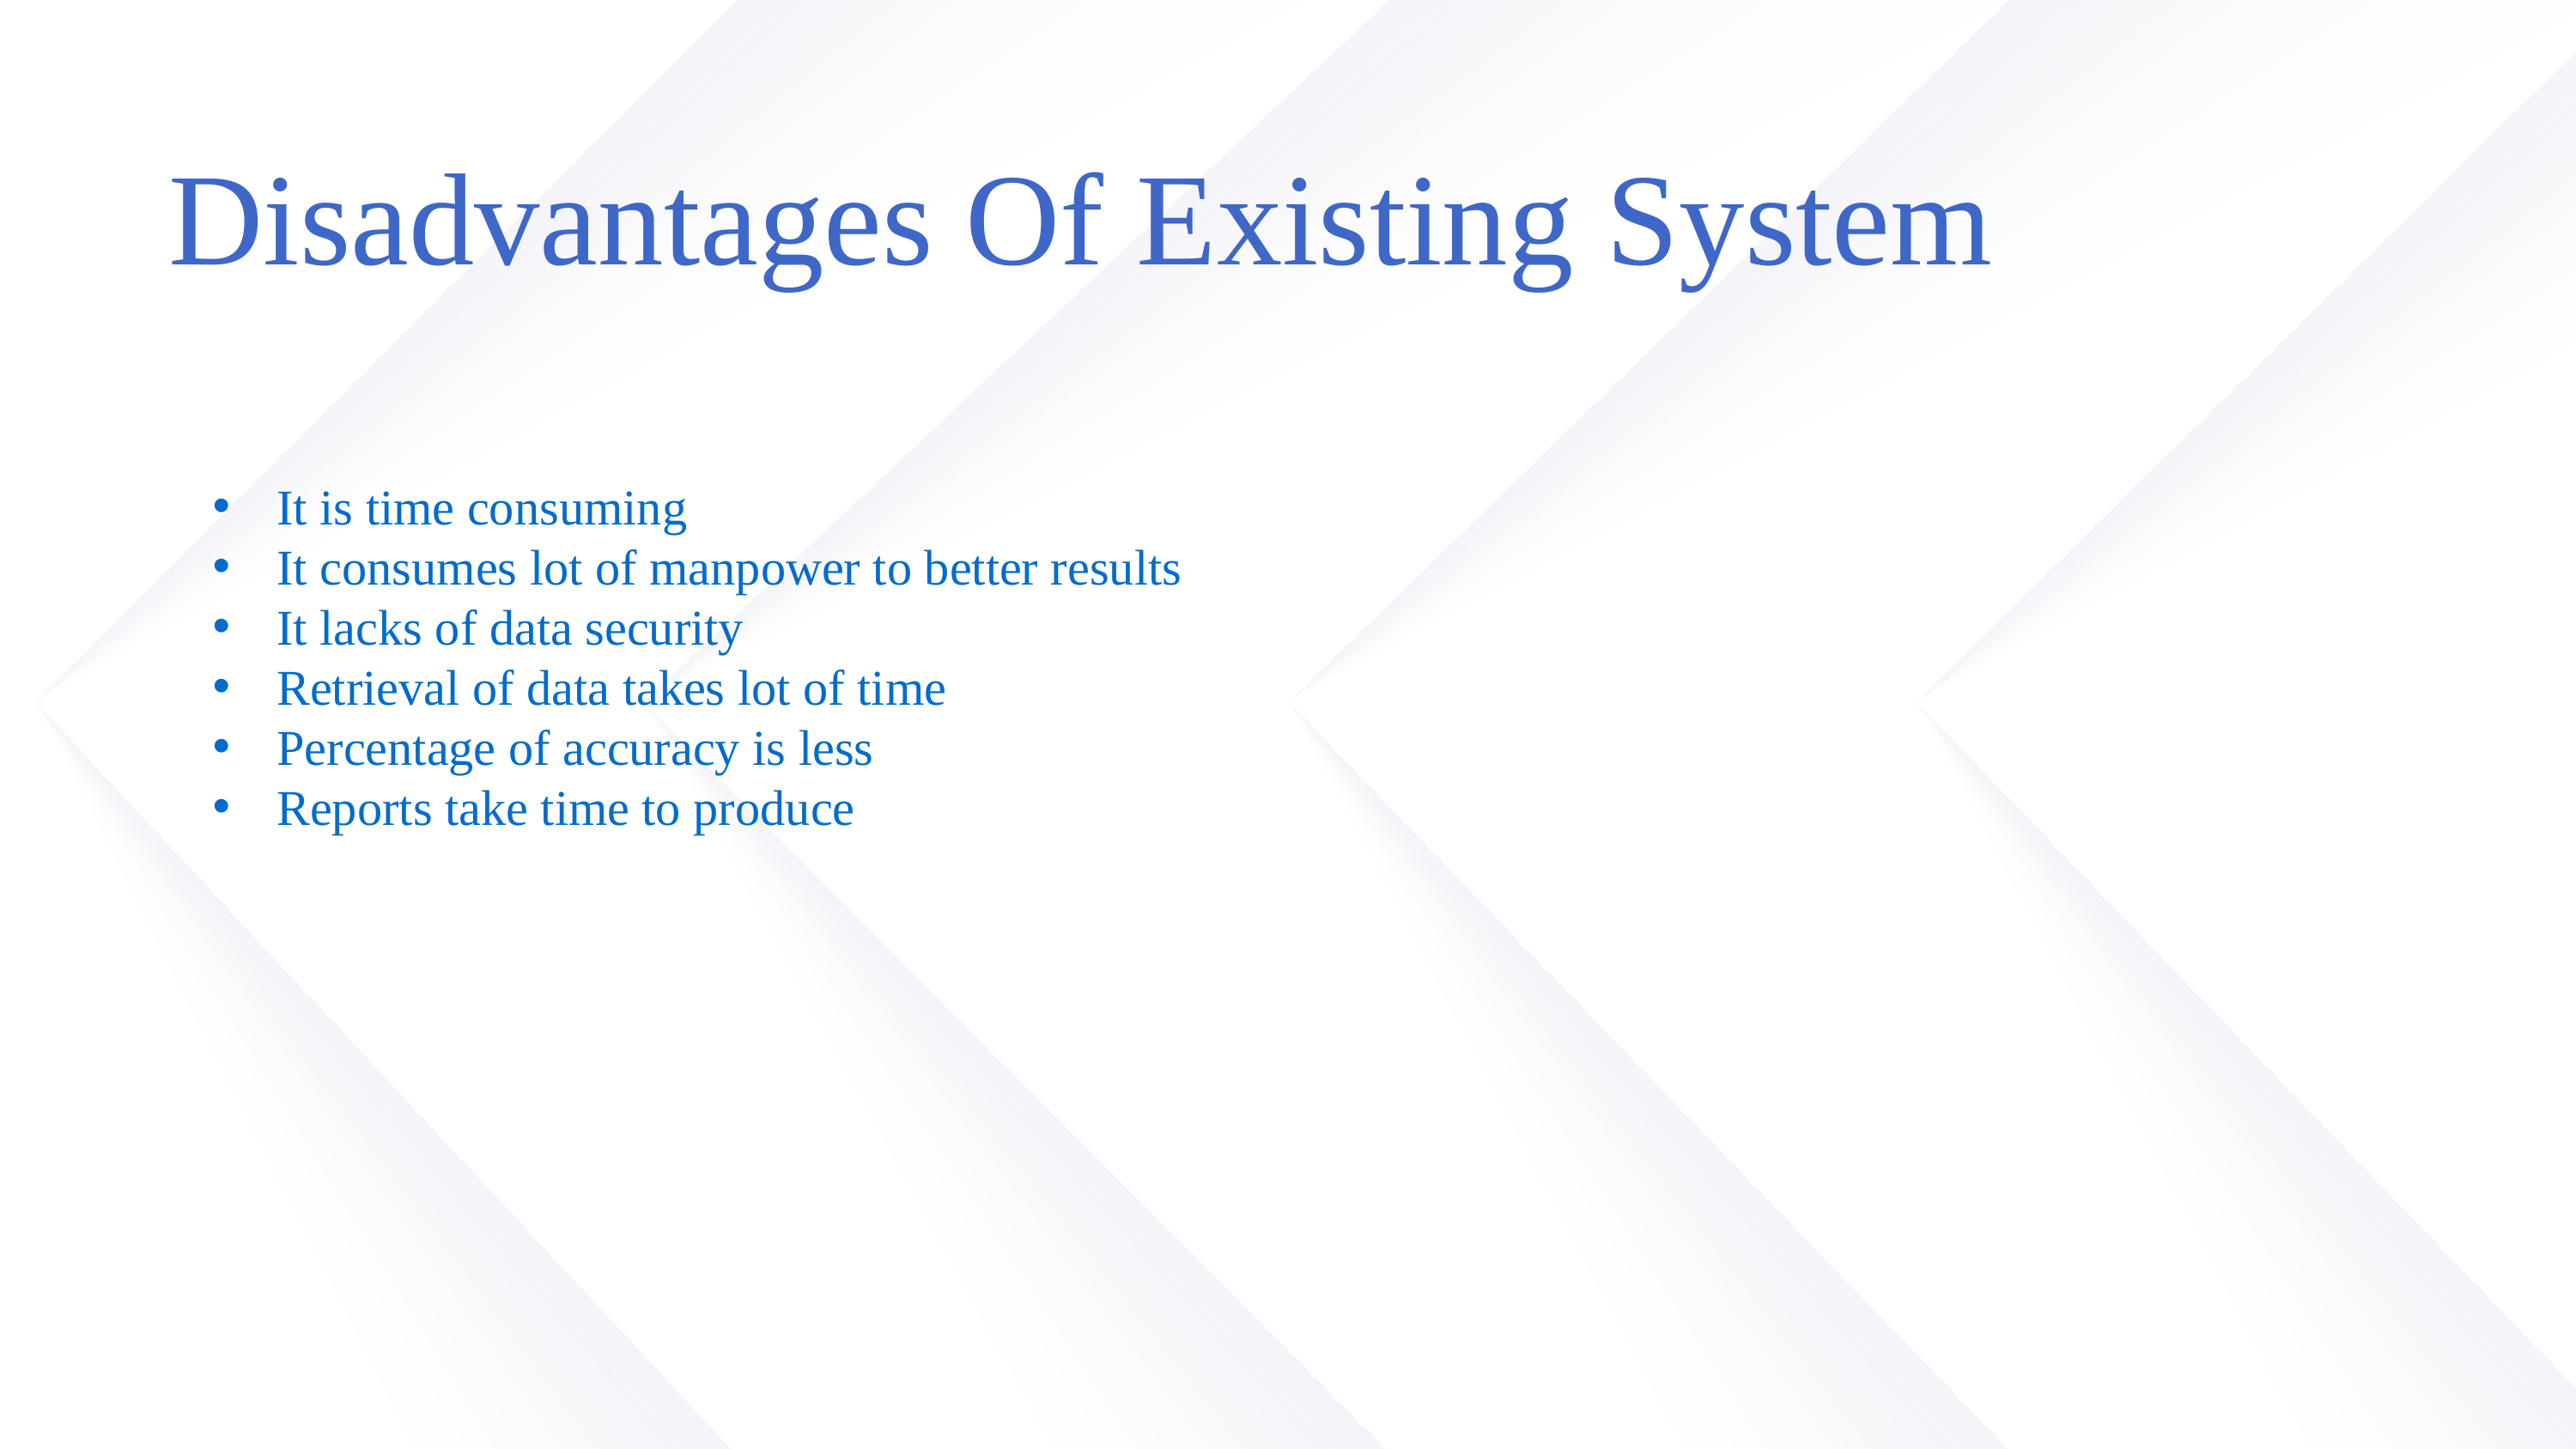

03
Disadvantages Of Existing System
It is time consuming​
It consumes lot of manpower to better results​
It lacks of data security​
Retrieval of data takes lot of time​
Percentage of accuracy is less​
Reports take time to produce